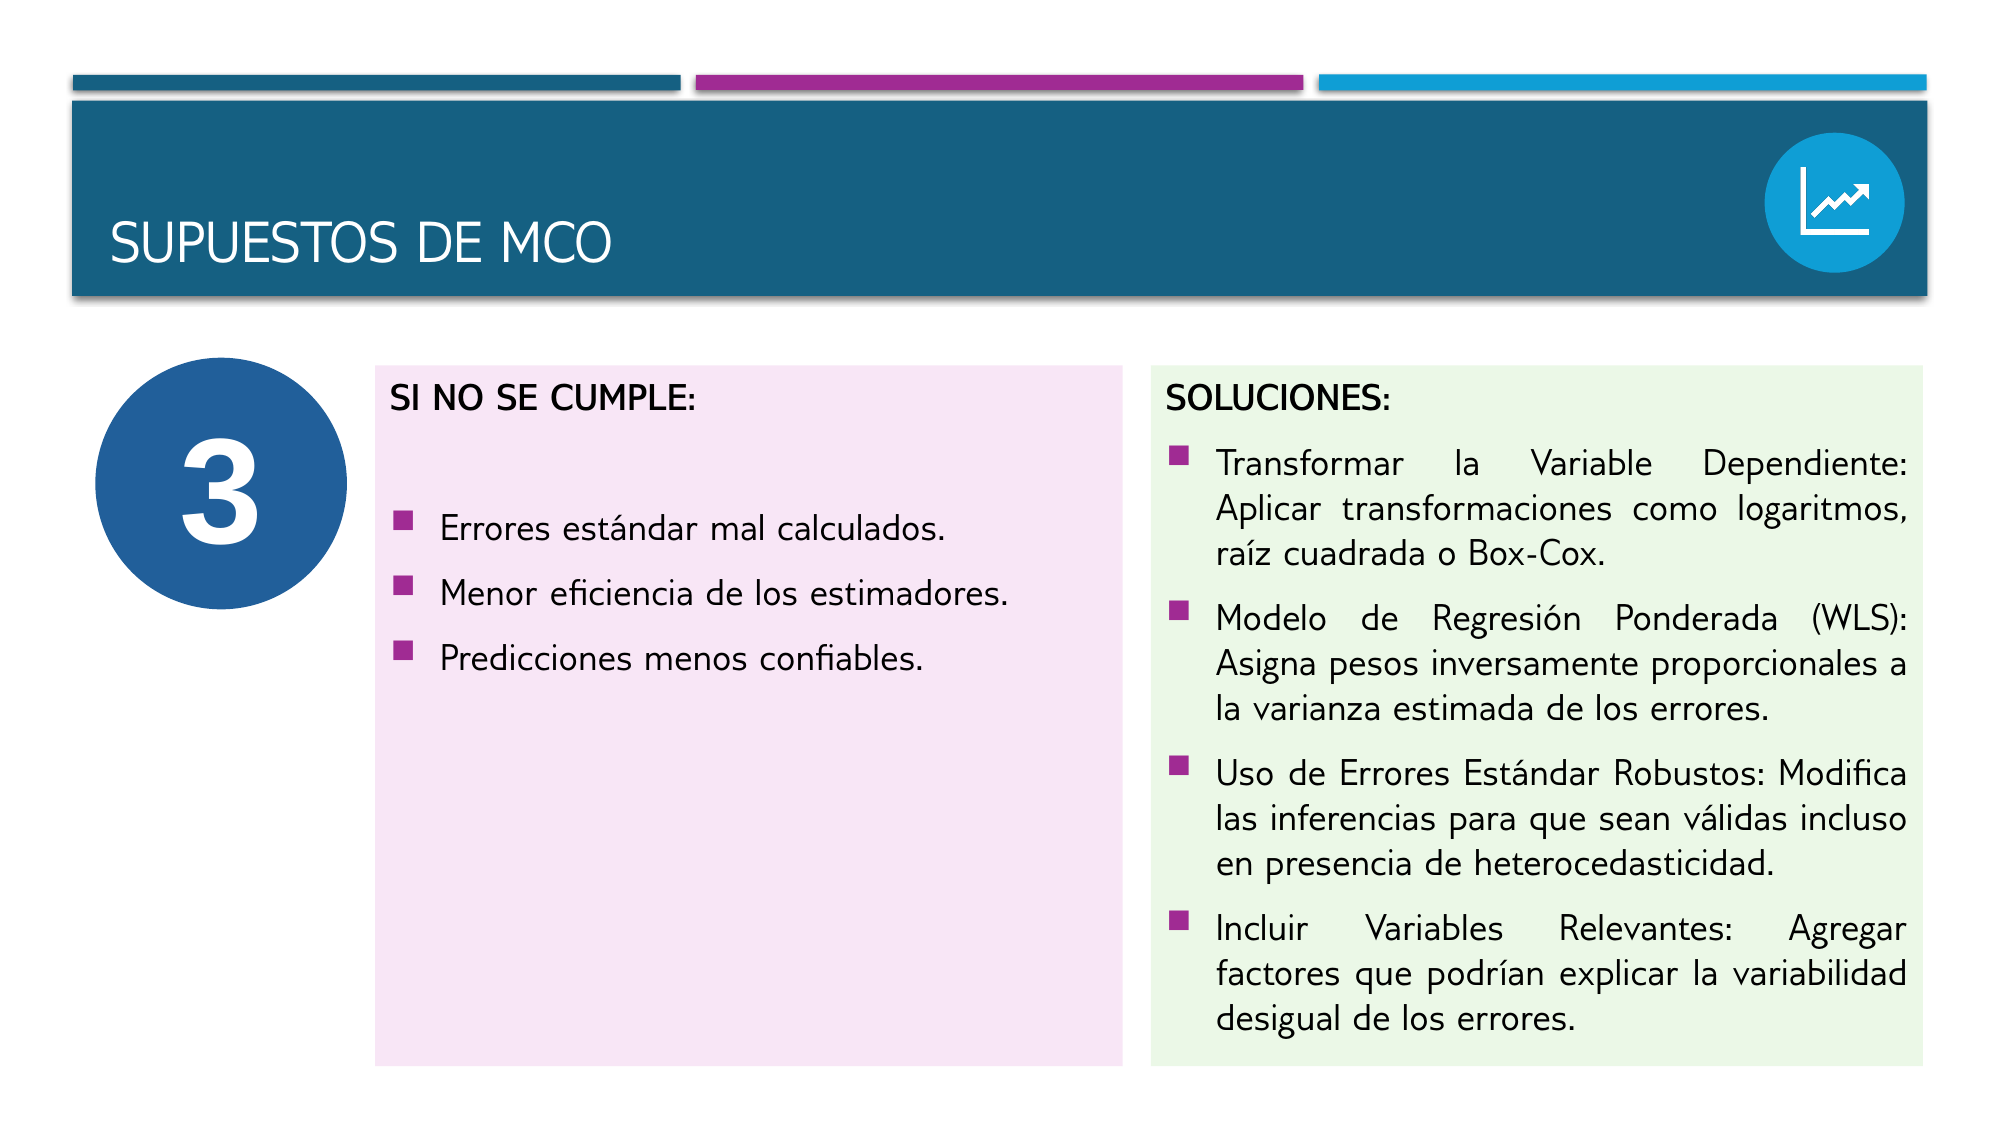

# SUPUESTOS DE mco

3
SI NO SE CUMPLE:

Errores estándar mal calculados.
Menor eficiencia de los estimadores.
Predicciones menos confiables.

SOLUCIONES:
Transformar la Variable Dependiente: Aplicar transformaciones como logaritmos, raíz cuadrada o Box-Cox.
Modelo de Regresión Ponderada (WLS): Asigna pesos inversamente proporcionales a la varianza estimada de los errores.
Uso de Errores Estándar Robustos: Modifica las inferencias para que sean válidas incluso en presencia de heterocedasticidad.
Incluir Variables Relevantes: Agregar factores que podrían explicar la variabilidad desigual de los errores.